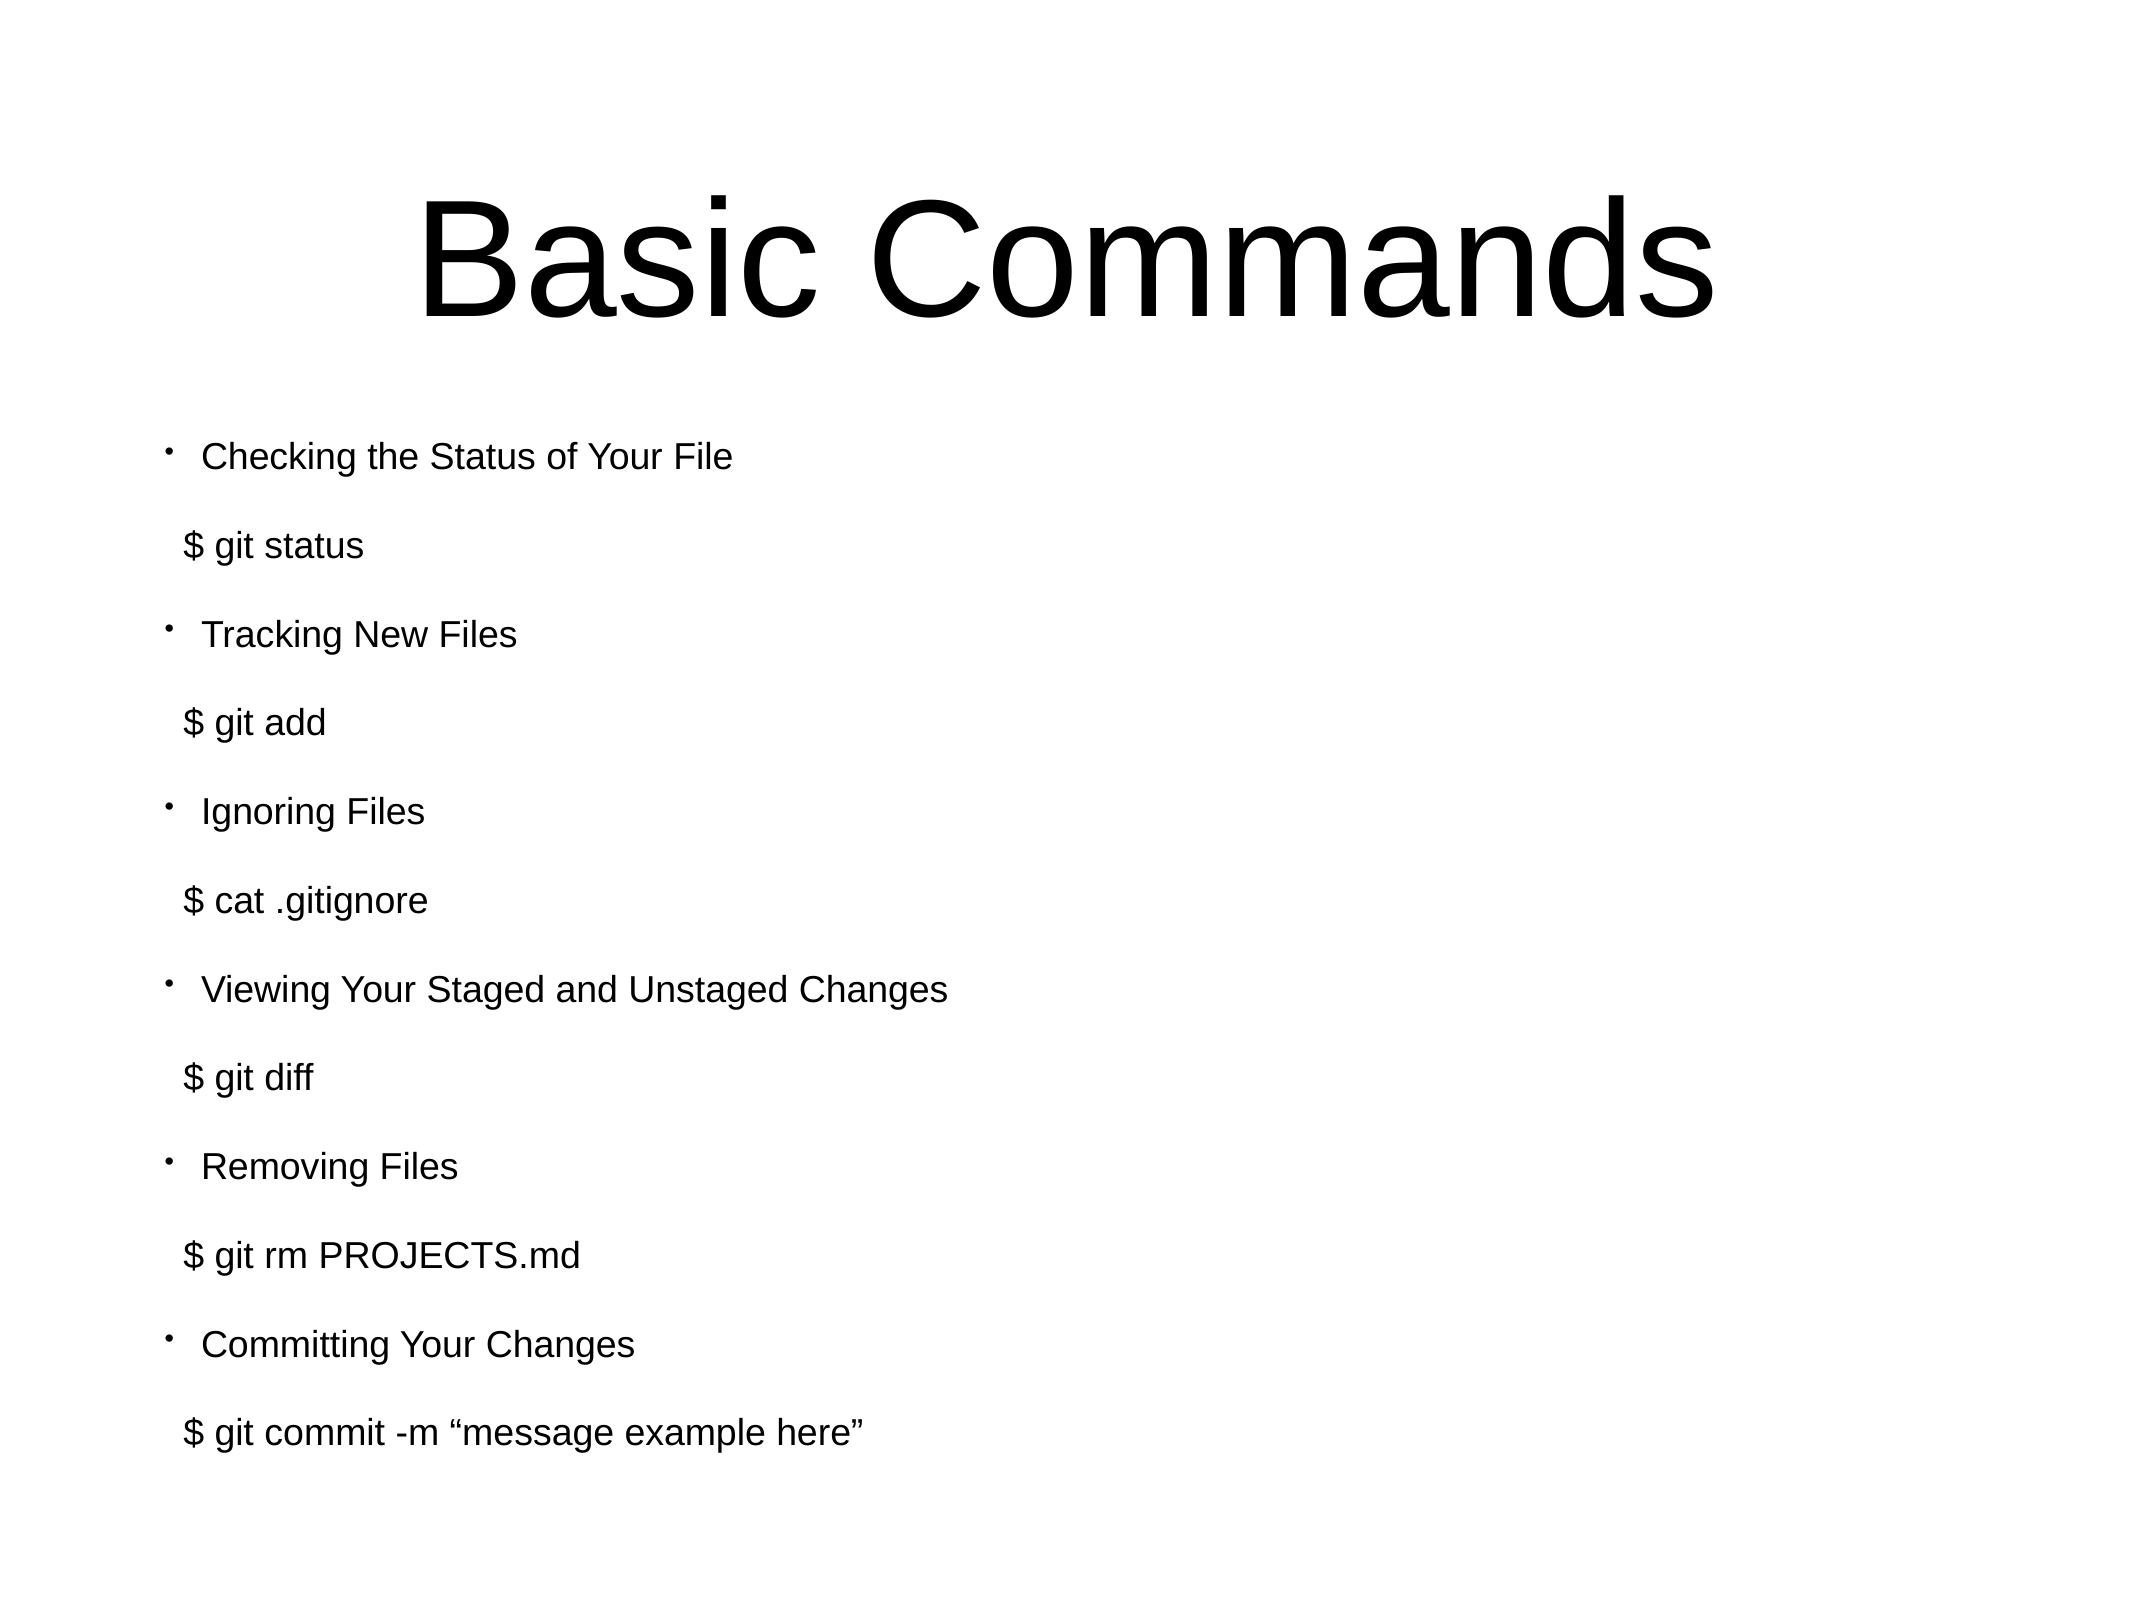

# Basic Commands
Checking the Status of Your File
$ git status
Tracking New Files
$ git add
Ignoring Files
$ cat .gitignore
Viewing Your Staged and Unstaged Changes
$ git diff
Removing Files
$ git rm PROJECTS.md
Committing Your Changes
$ git commit -m “message example here”